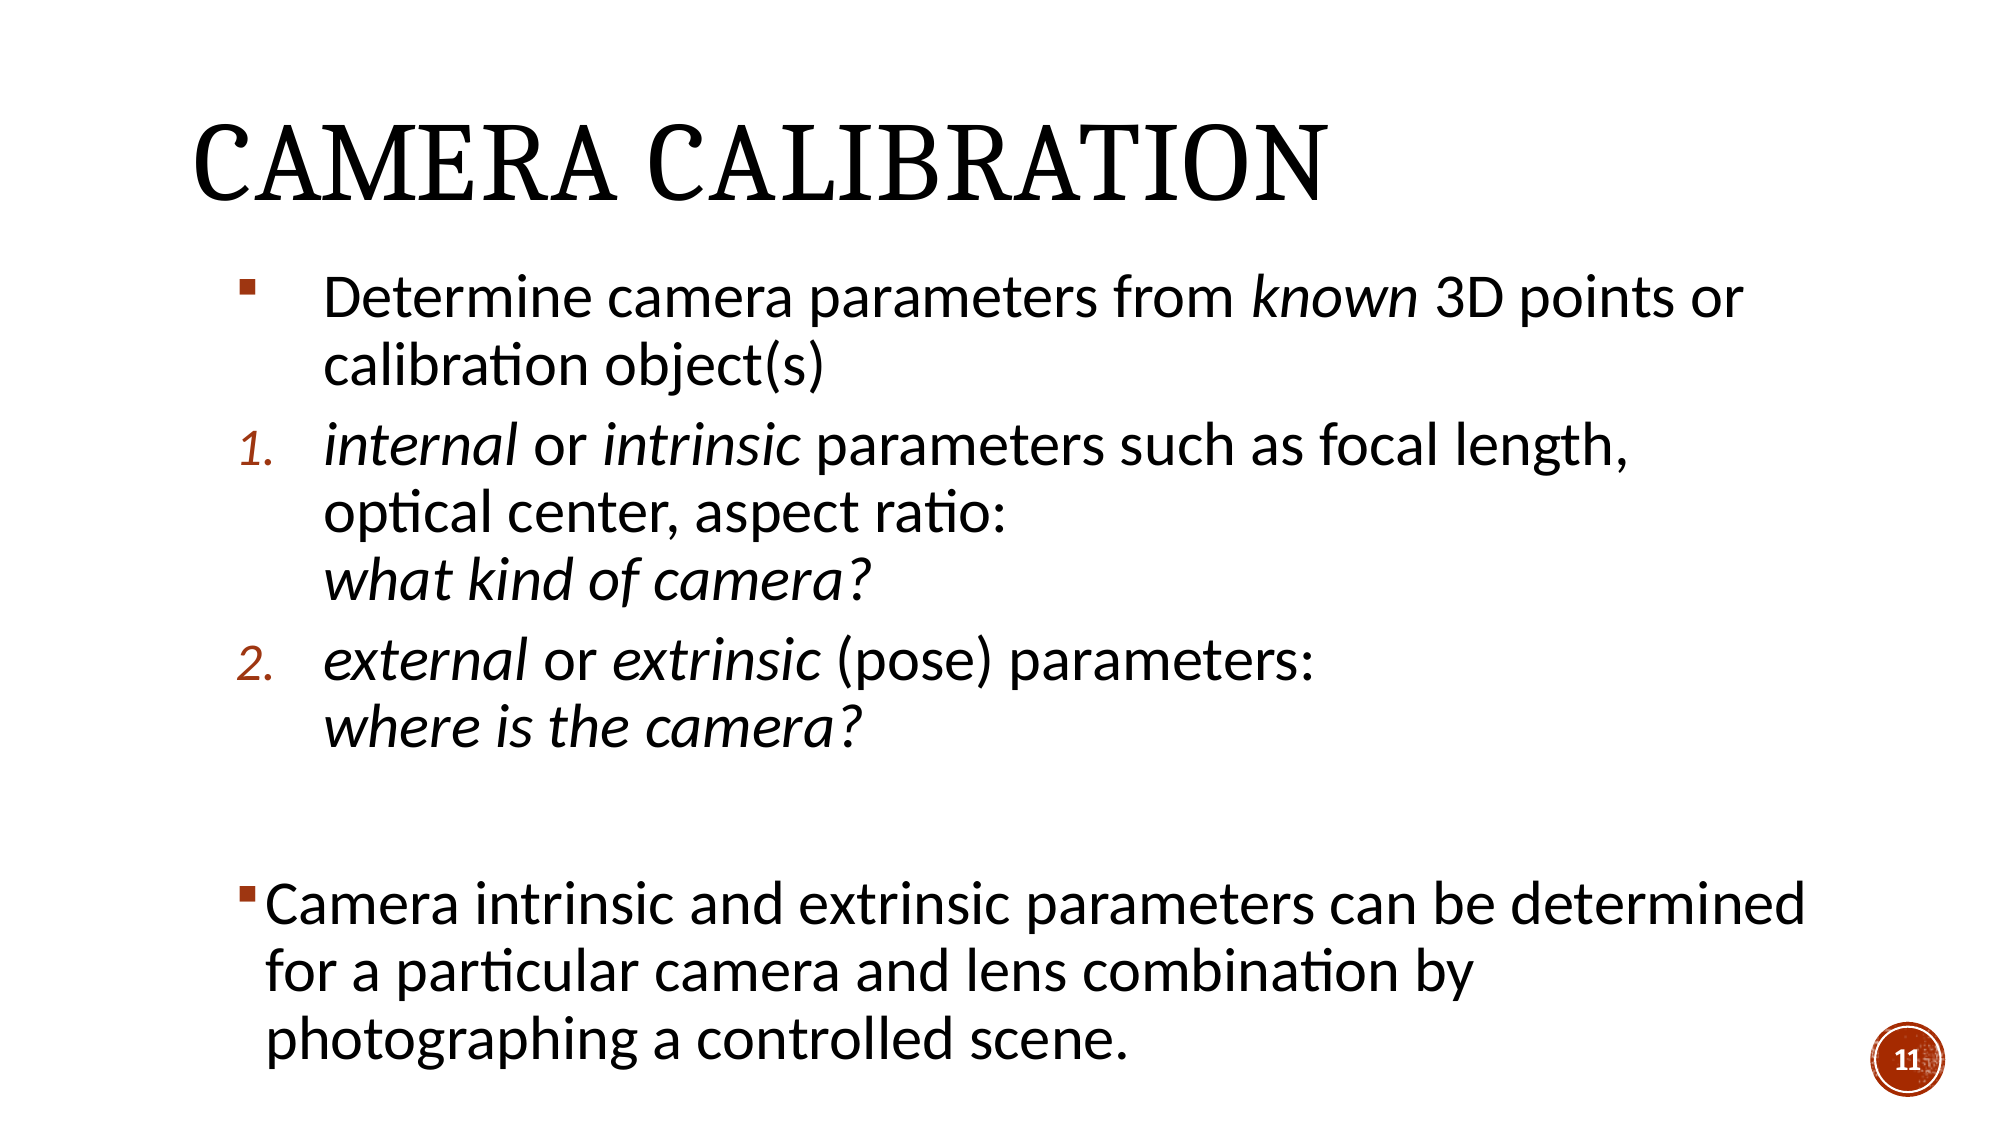

# Camera calibration
Determine camera parameters from known 3D points or calibration object(s)
internal or intrinsic parameters such as focal length, optical center, aspect ratio:
what kind of camera?
external or extrinsic (pose) parameters:
where is the camera?

Camera intrinsic and extrinsic parameters can be determined for a particular camera and lens combination by photographing a controlled scene.
11